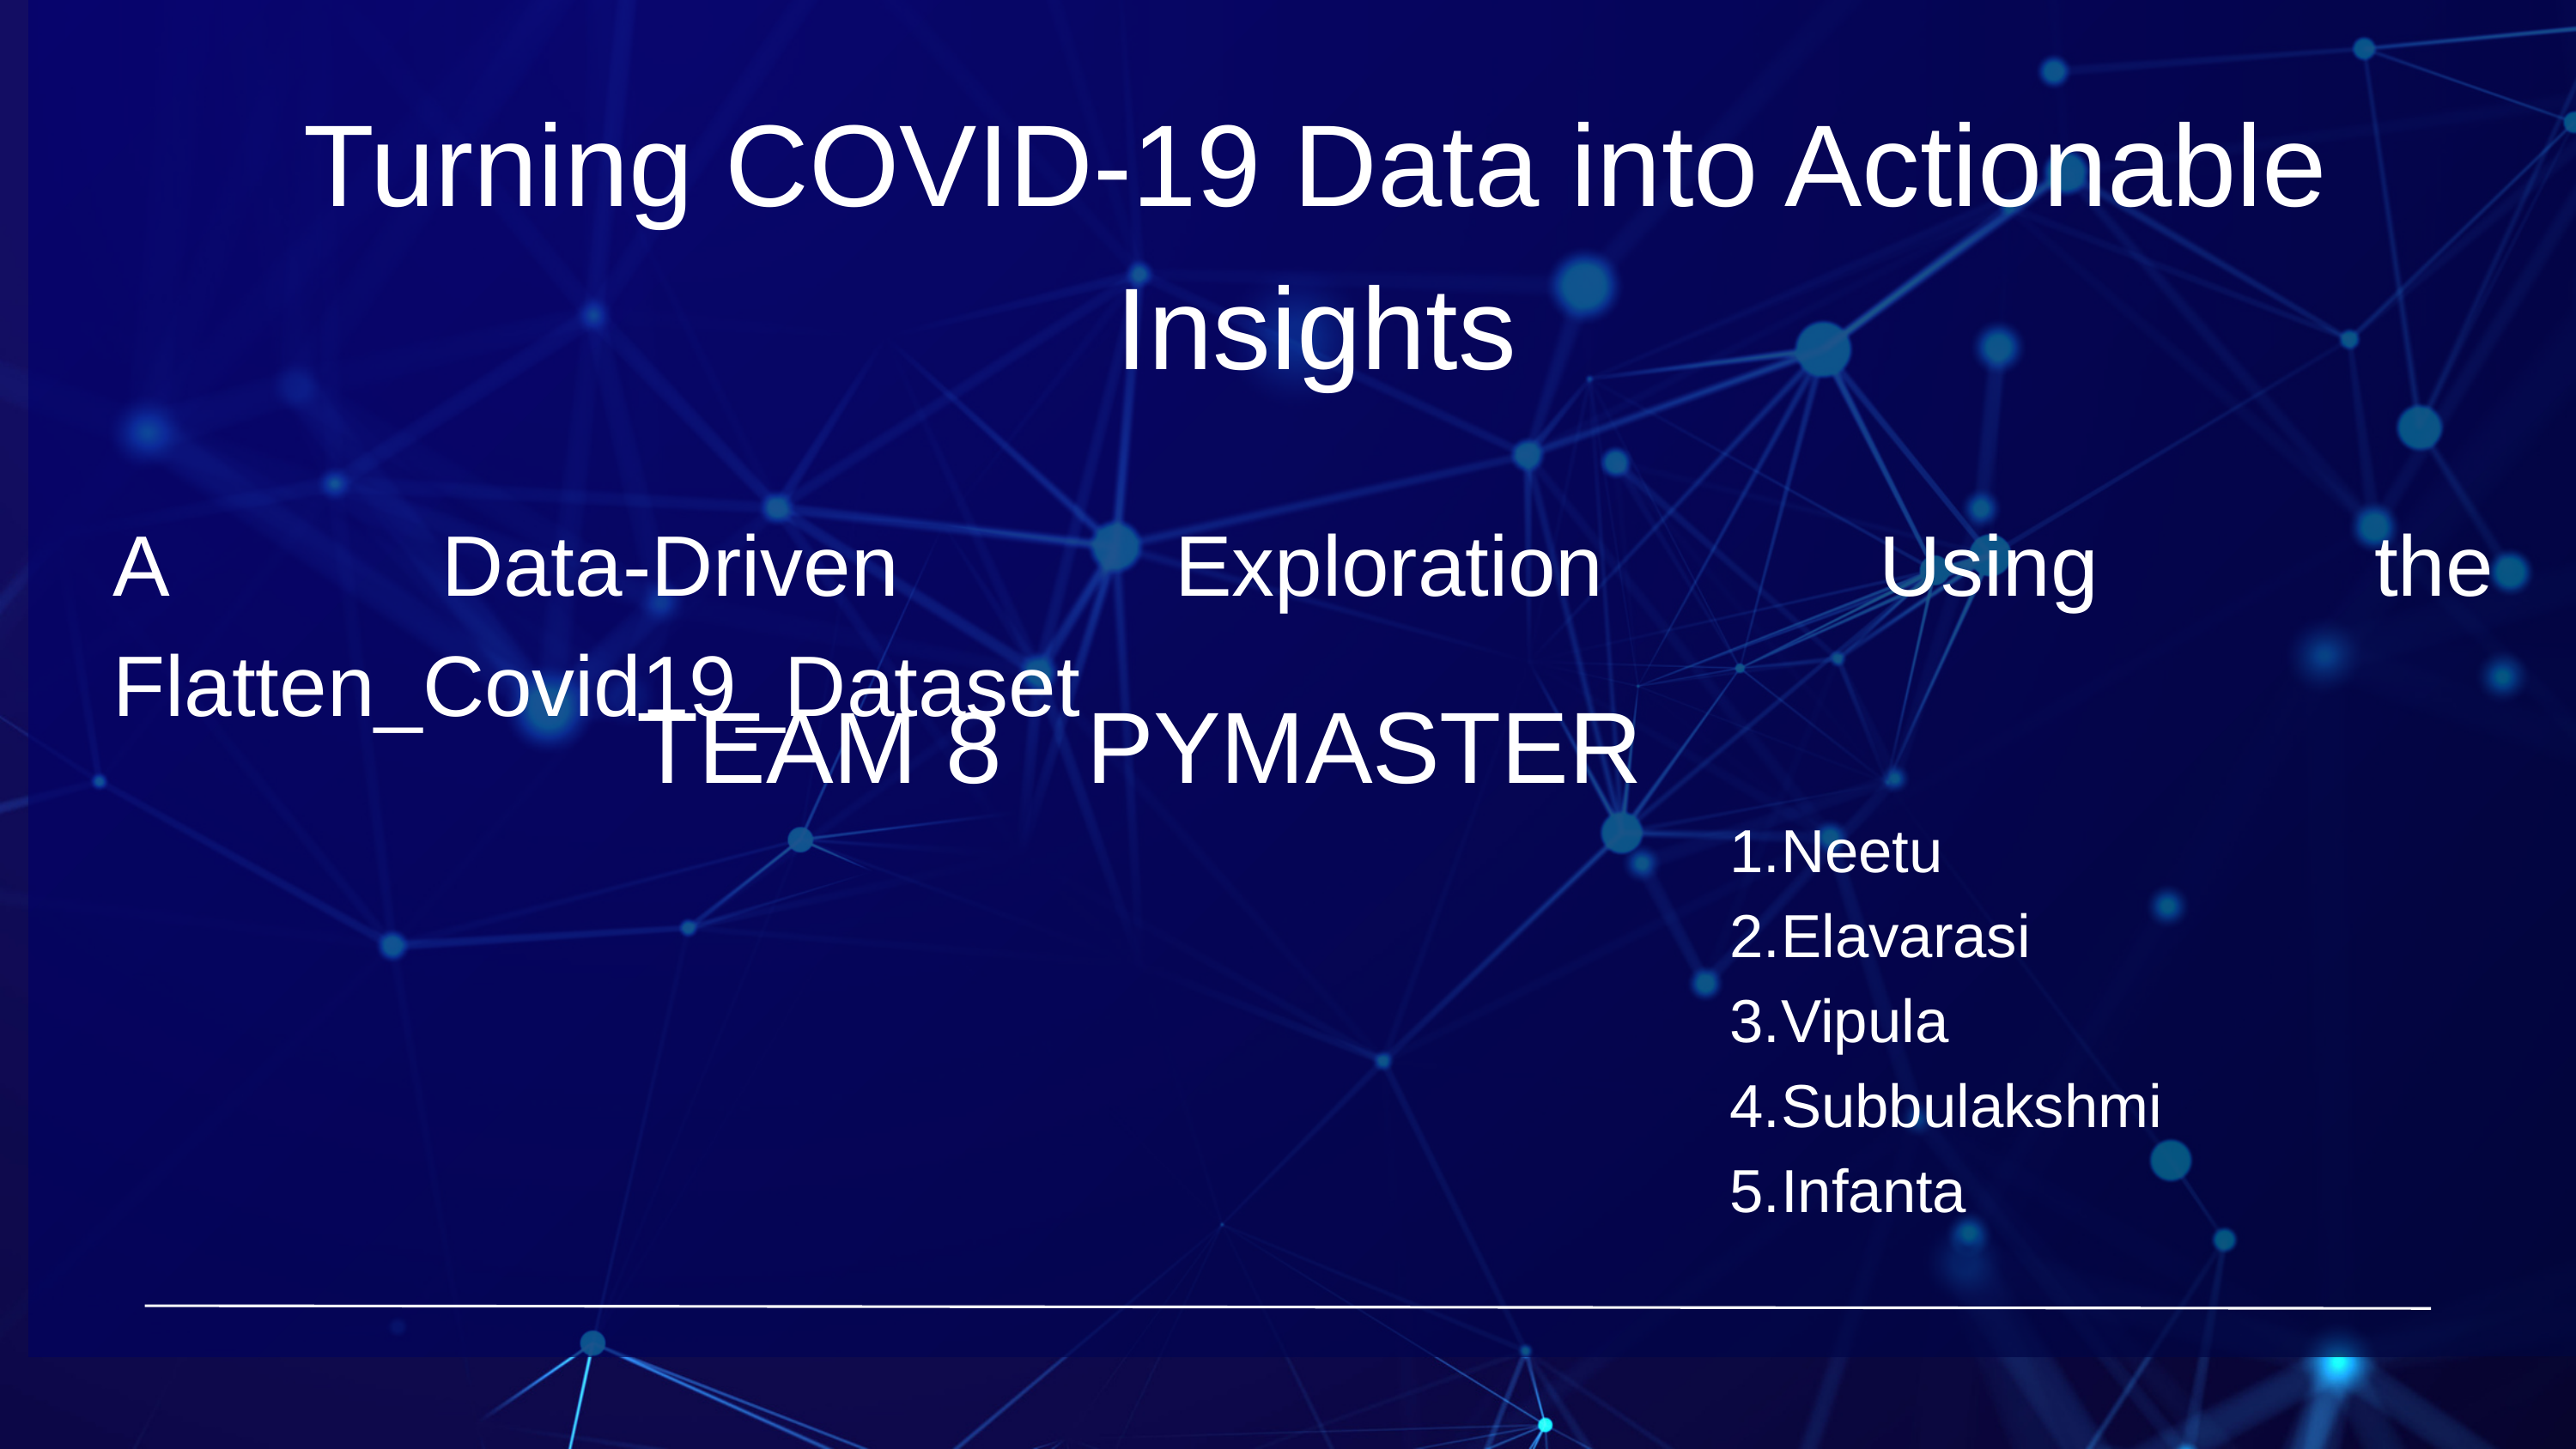

Turning COVID-19 Data into Actionable Insights
A  Data-Driven  Exploration  Using  the Flatten_Covid19_Dataset
TEAM 8   PYMASTER
Neetu
Elavarasi
Vipula
Subbulakshmi
Infanta